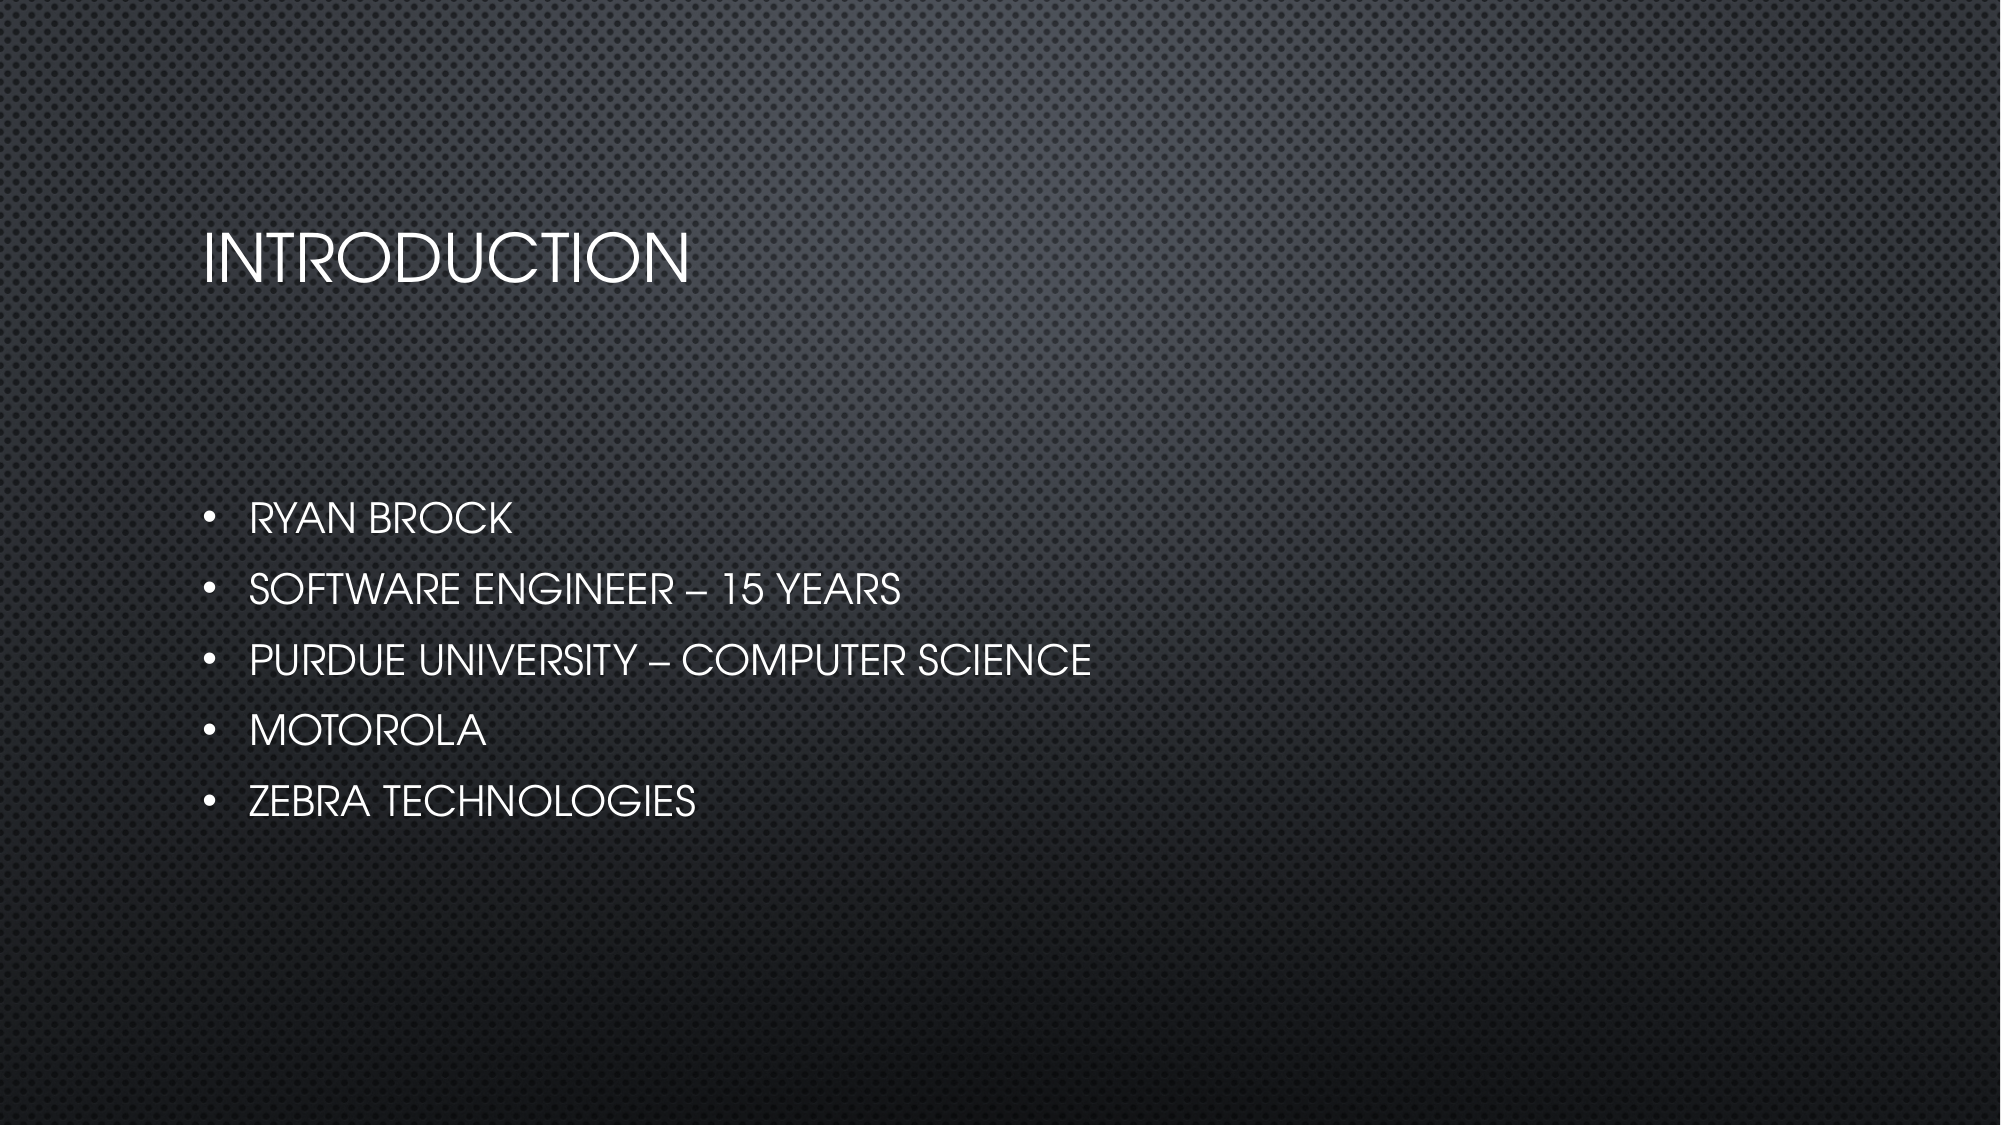

# introduction
Ryan Brock
Software Engineer – 15 Years
Purdue University – Computer Science
Motorola
Zebra Technologies